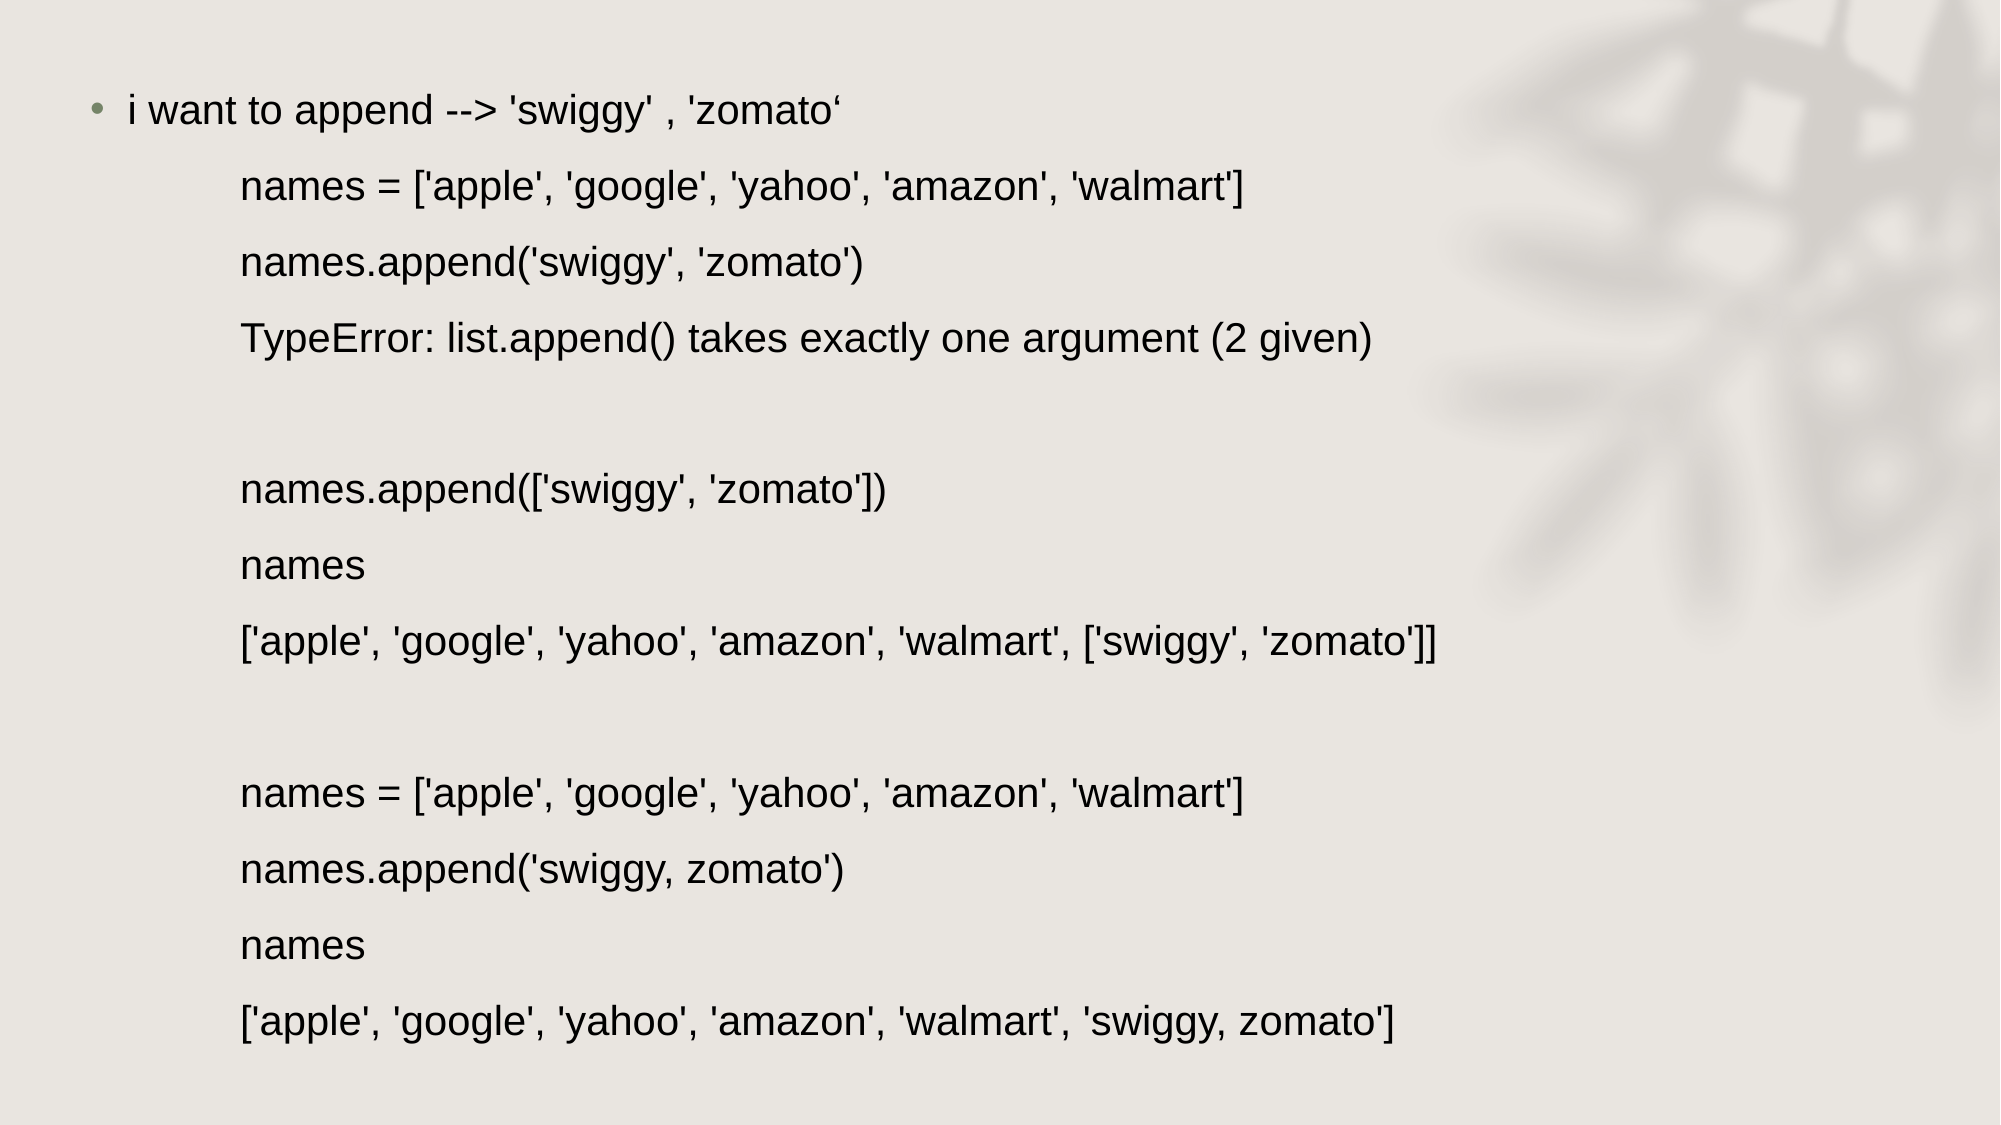

i want to append --> 'swiggy' , 'zomato‘
	names = ['apple', 'google', 'yahoo', 'amazon', 'walmart']
	names.append('swiggy', 'zomato')
	TypeError: list.append() takes exactly one argument (2 given)

	names.append(['swiggy', 'zomato'])
	names
	['apple', 'google', 'yahoo', 'amazon', 'walmart', ['swiggy', 'zomato']]

	names = ['apple', 'google', 'yahoo', 'amazon', 'walmart']
	names.append('swiggy, zomato')
	names
	['apple', 'google', 'yahoo', 'amazon', 'walmart', 'swiggy, zomato']